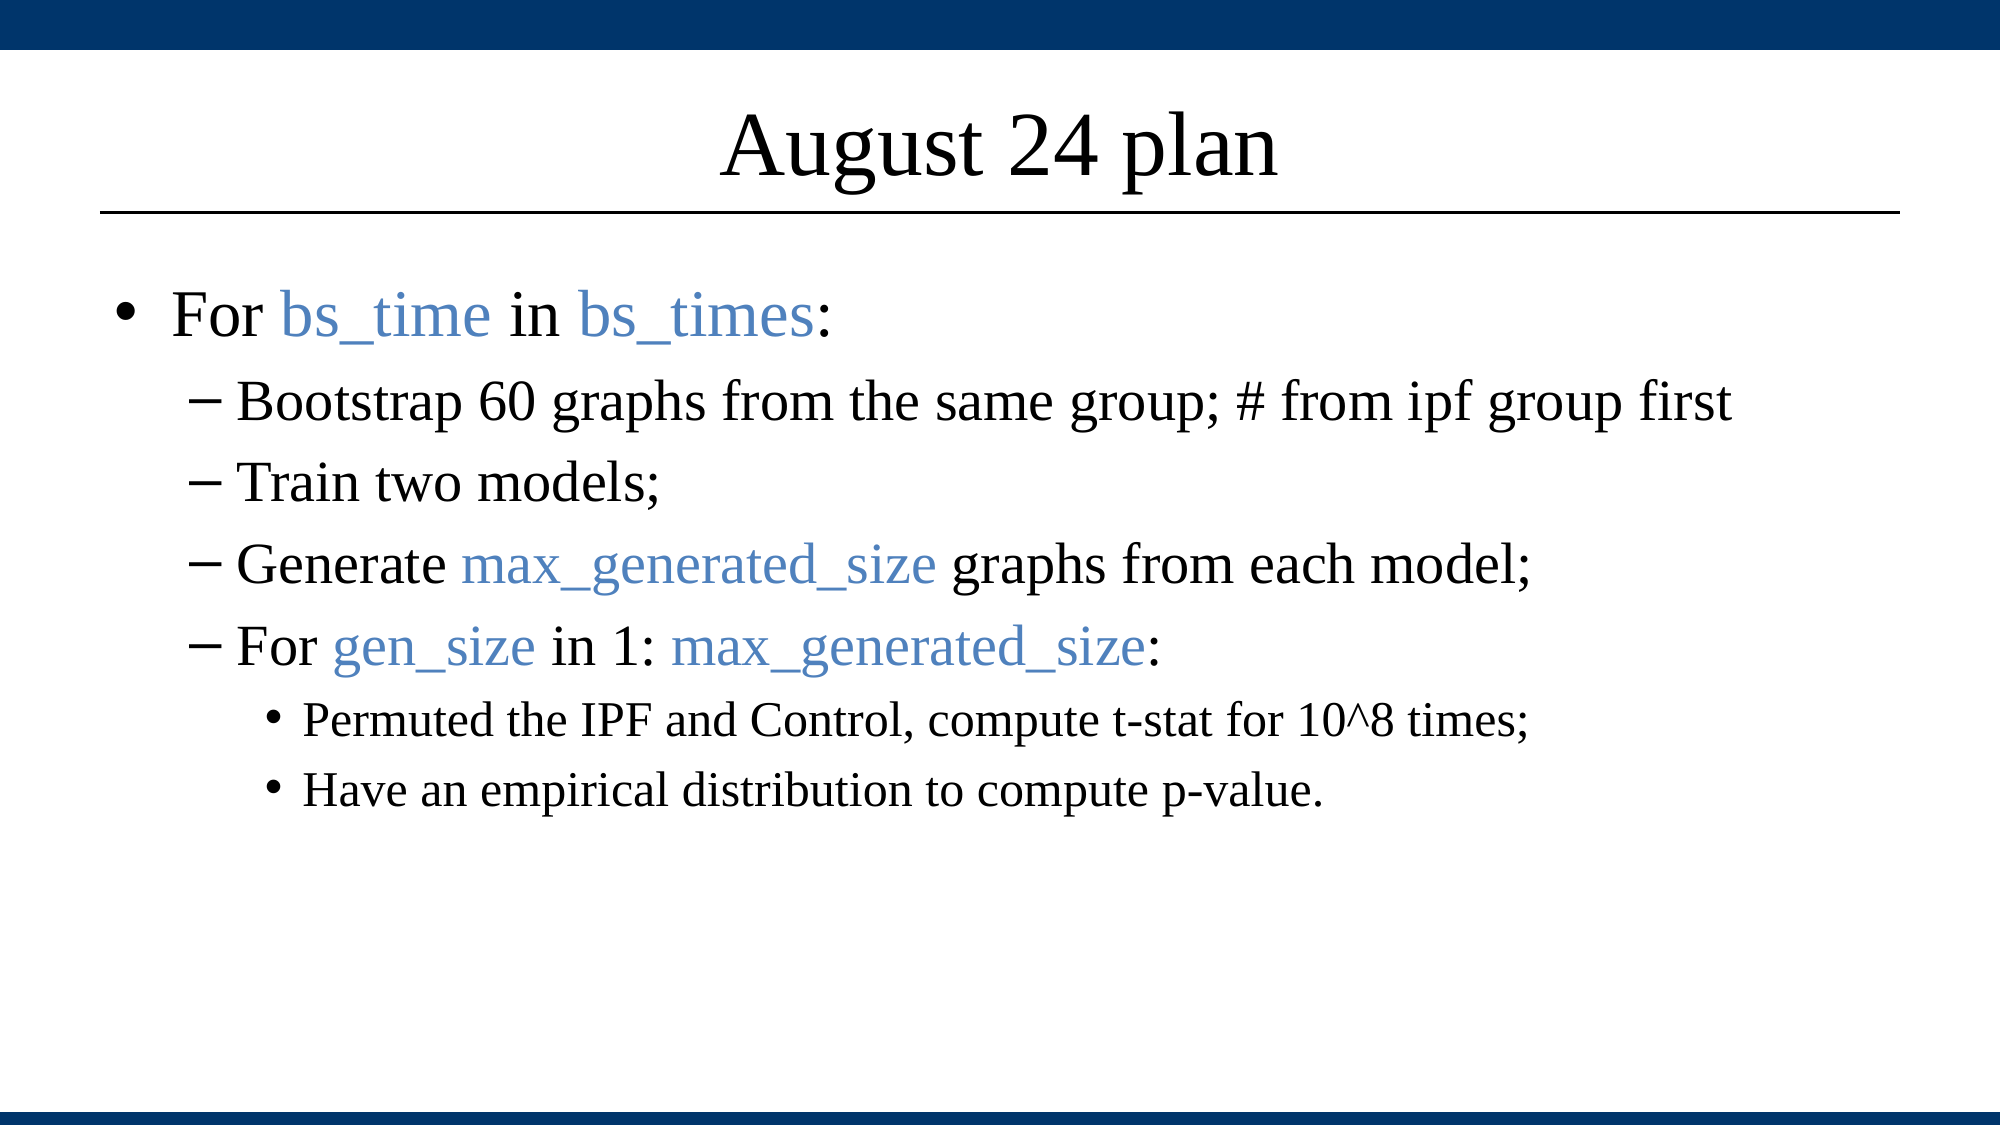

# August 24 plan
For bs_time in bs_times:
Bootstrap 60 graphs from the same group; # from ipf group first
Train two models;
Generate max_generated_size graphs from each model;
For gen_size in 1: max_generated_size:
Permuted the IPF and Control, compute t-stat for 10^8 times;
Have an empirical distribution to compute p-value.